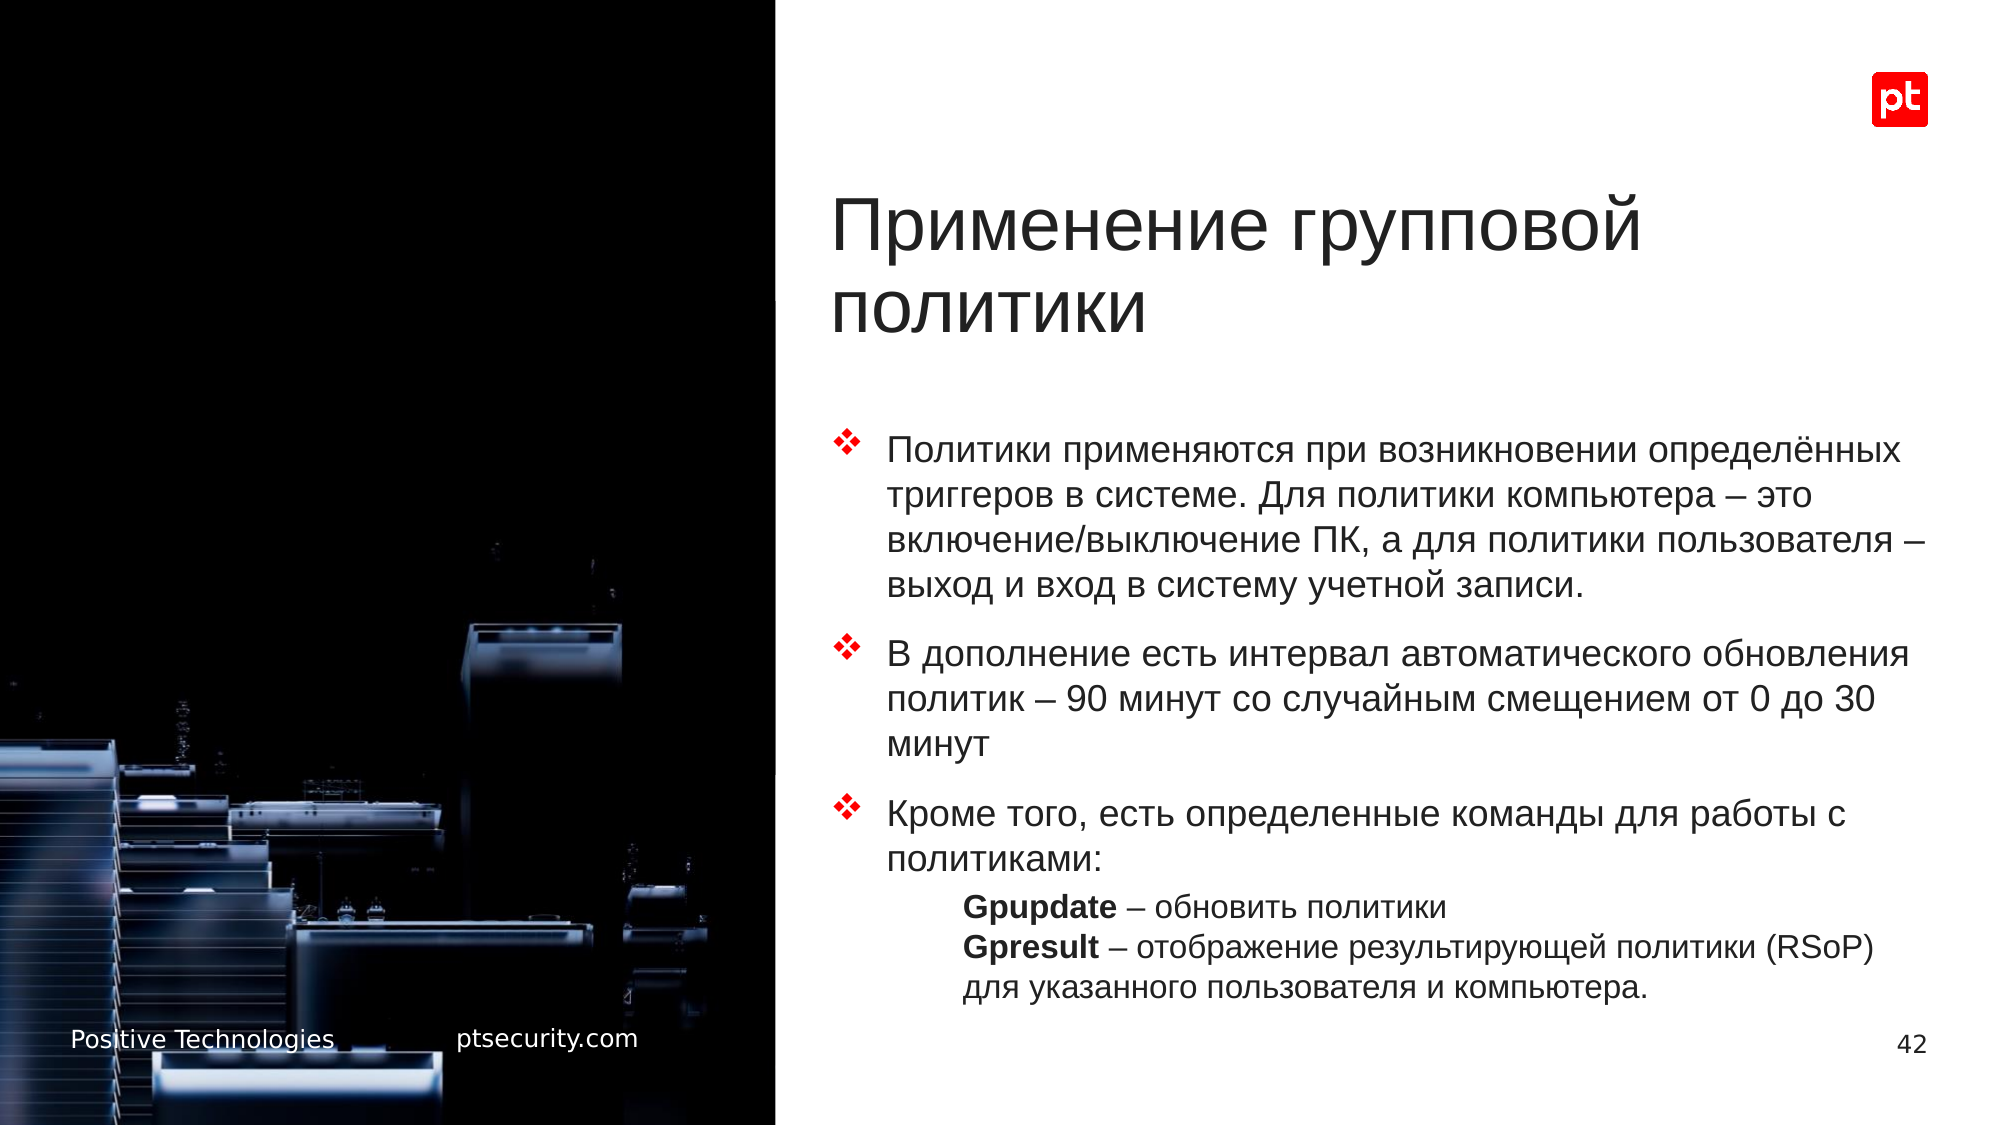

# Применение групповой политики
Политики применяются при возникновении определённых триггеров в системе. Для политики компьютера – это включение/выключение ПК, а для политики пользователя – выход и вход в систему учетной записи.
В дополнение есть интервал автоматического обновления политик – 90 минут со случайным смещением от 0 до 30 минут
Кроме того, есть определенные команды для работы с политиками:
Gpupdate – обновить политики
Gpresult – отображение результирующей политики (RSoP) для указанного пользователя и компьютера.
42